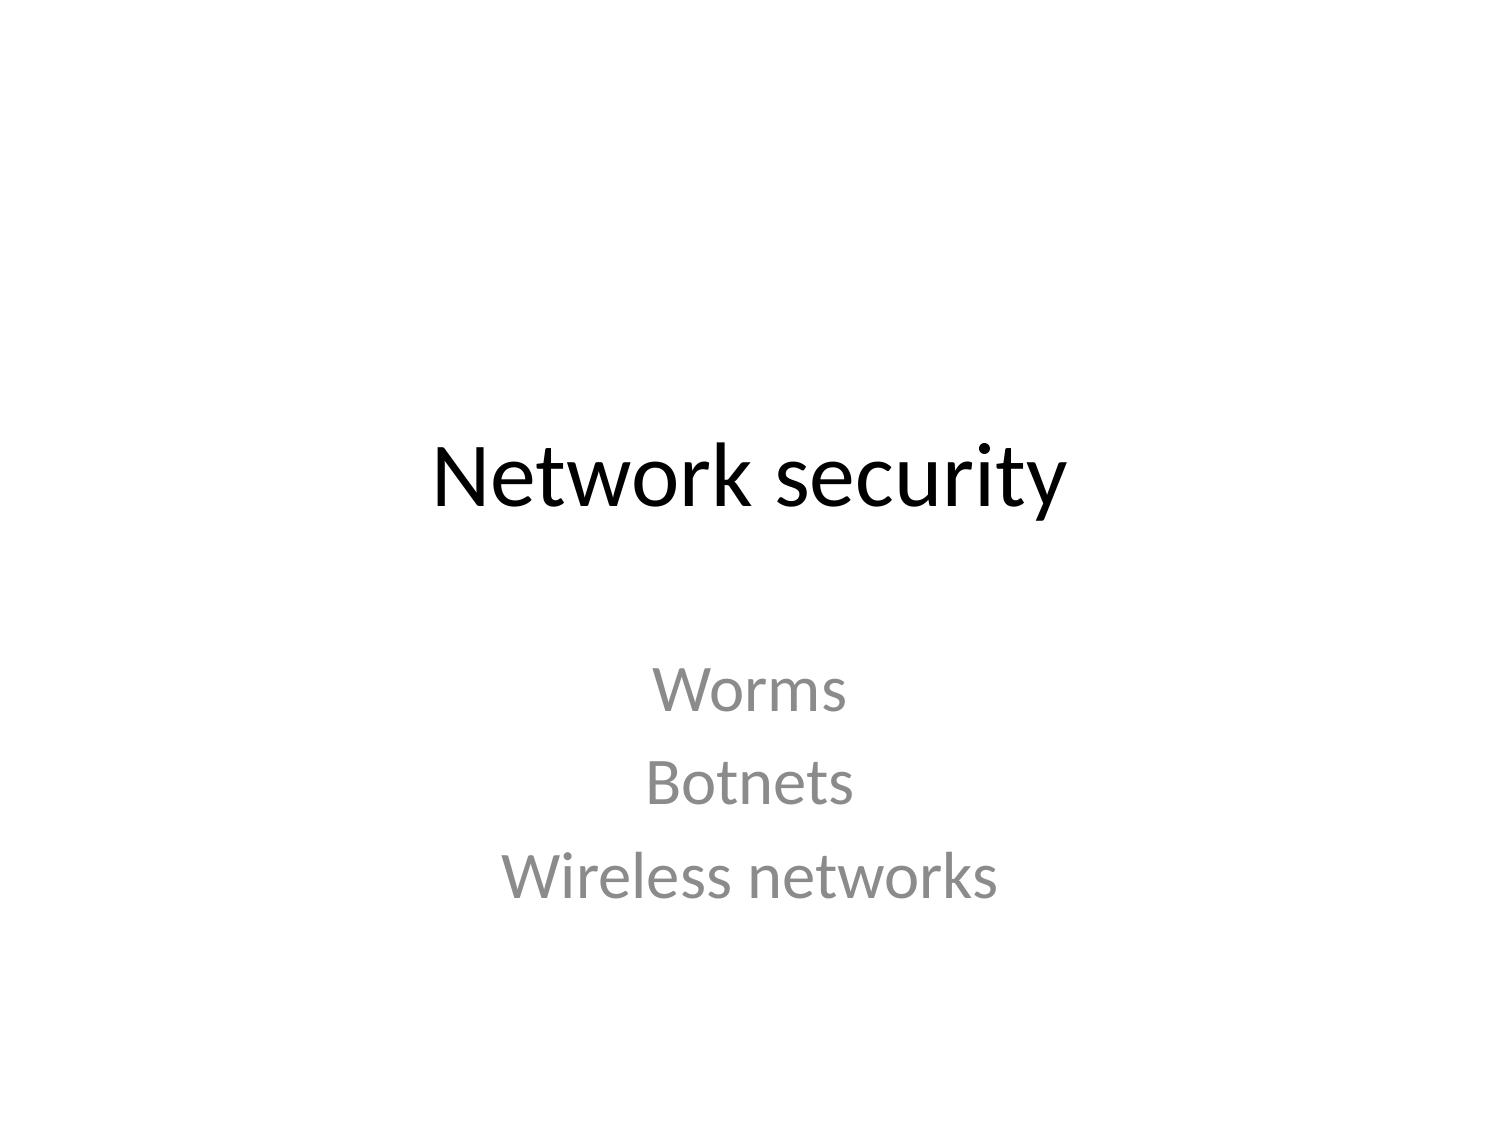

# Network security
Worms
Botnets
Wireless networks